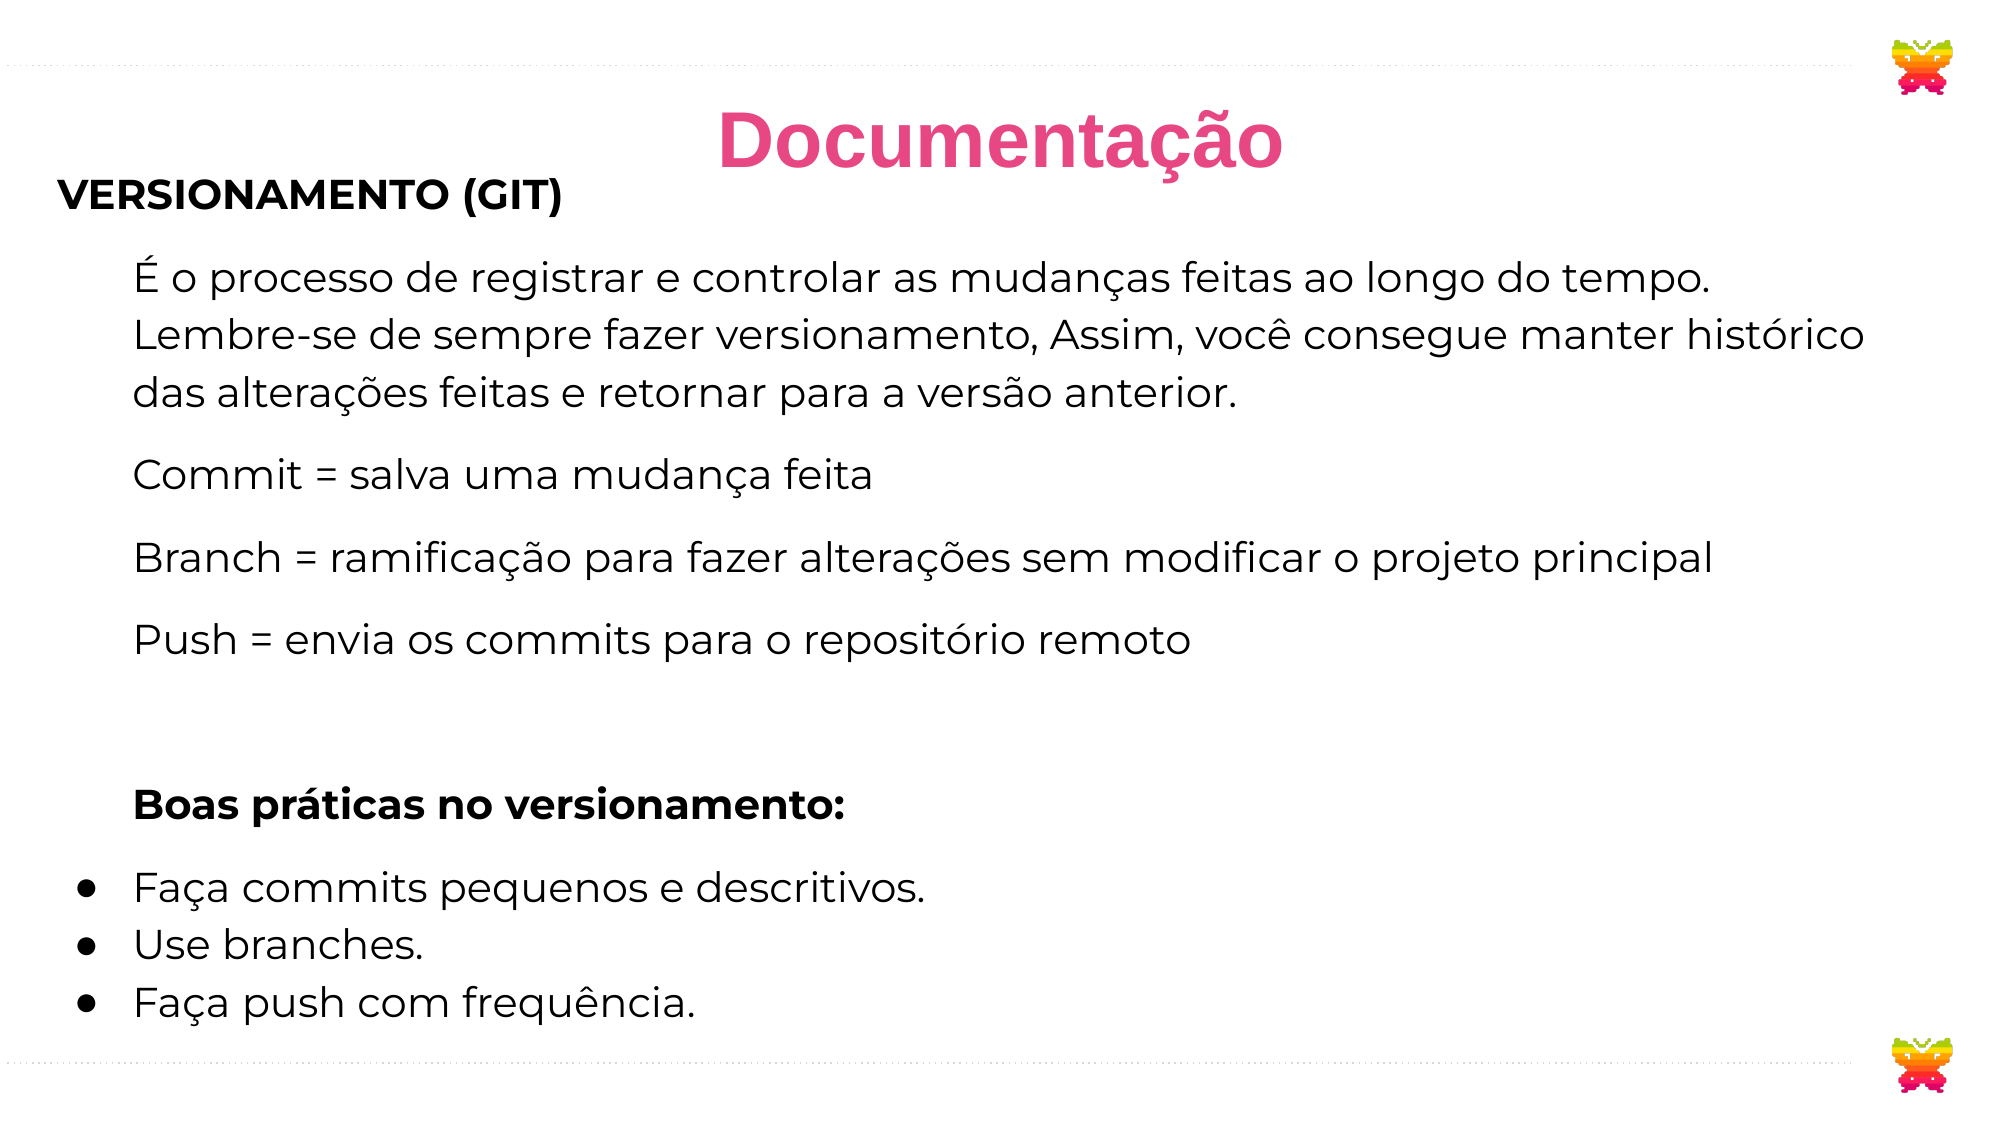

# Documentação

VERSIONAMENTO (GIT)
É o processo de registrar e controlar as mudanças feitas ao longo do tempo. Lembre-se de sempre fazer versionamento, Assim, você consegue manter histórico das alterações feitas e retornar para a versão anterior.
Commit = salva uma mudança feita
Branch = ramificação para fazer alterações sem modificar o projeto principal
Push = envia os commits para o repositório remoto

Boas práticas no versionamento:
Faça commits pequenos e descritivos.
Use branches.
Faça push com frequência.